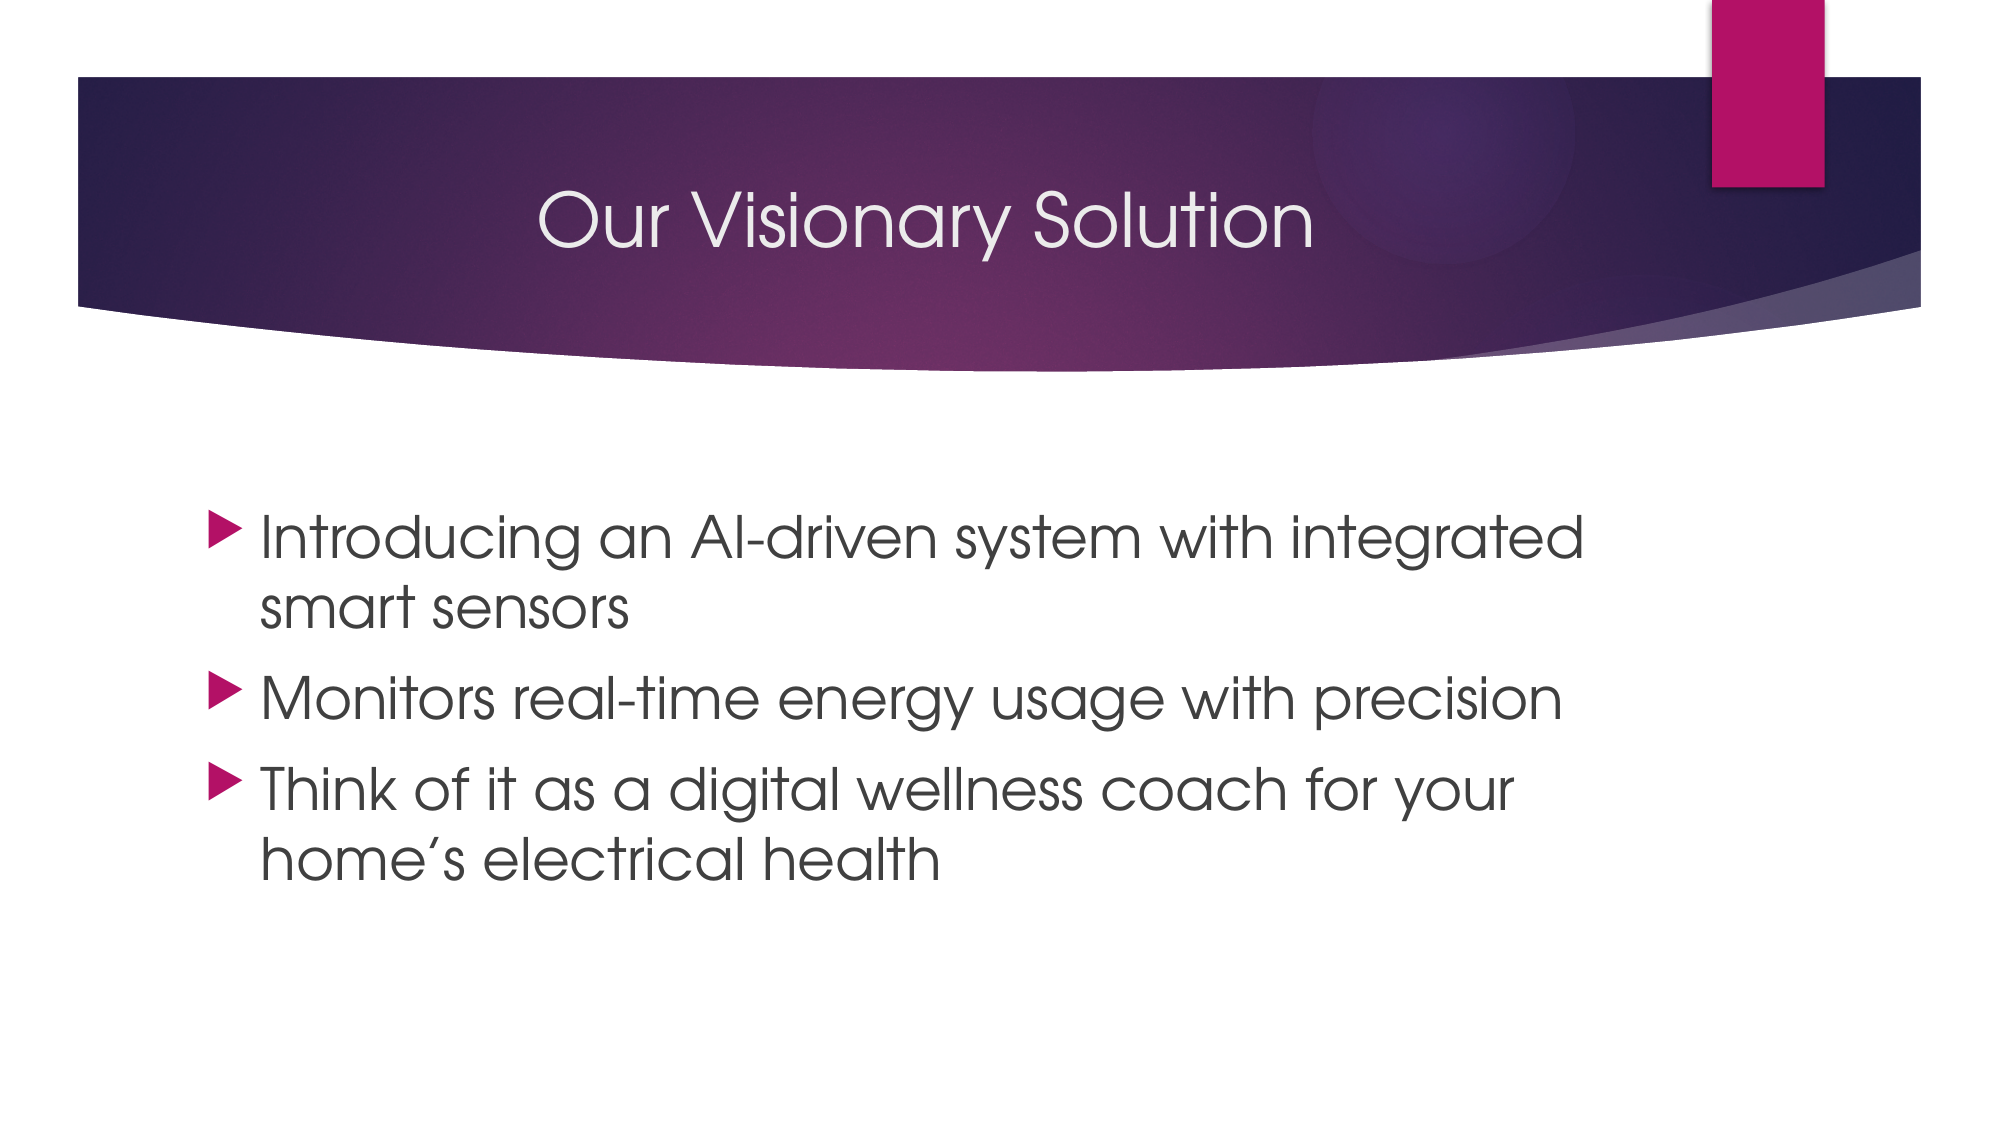

# Our Visionary Solution

Introducing an AI-driven system with integrated smart sensors
Monitors real-time energy usage with precision
Think of it as a digital wellness coach for your home’s electrical health